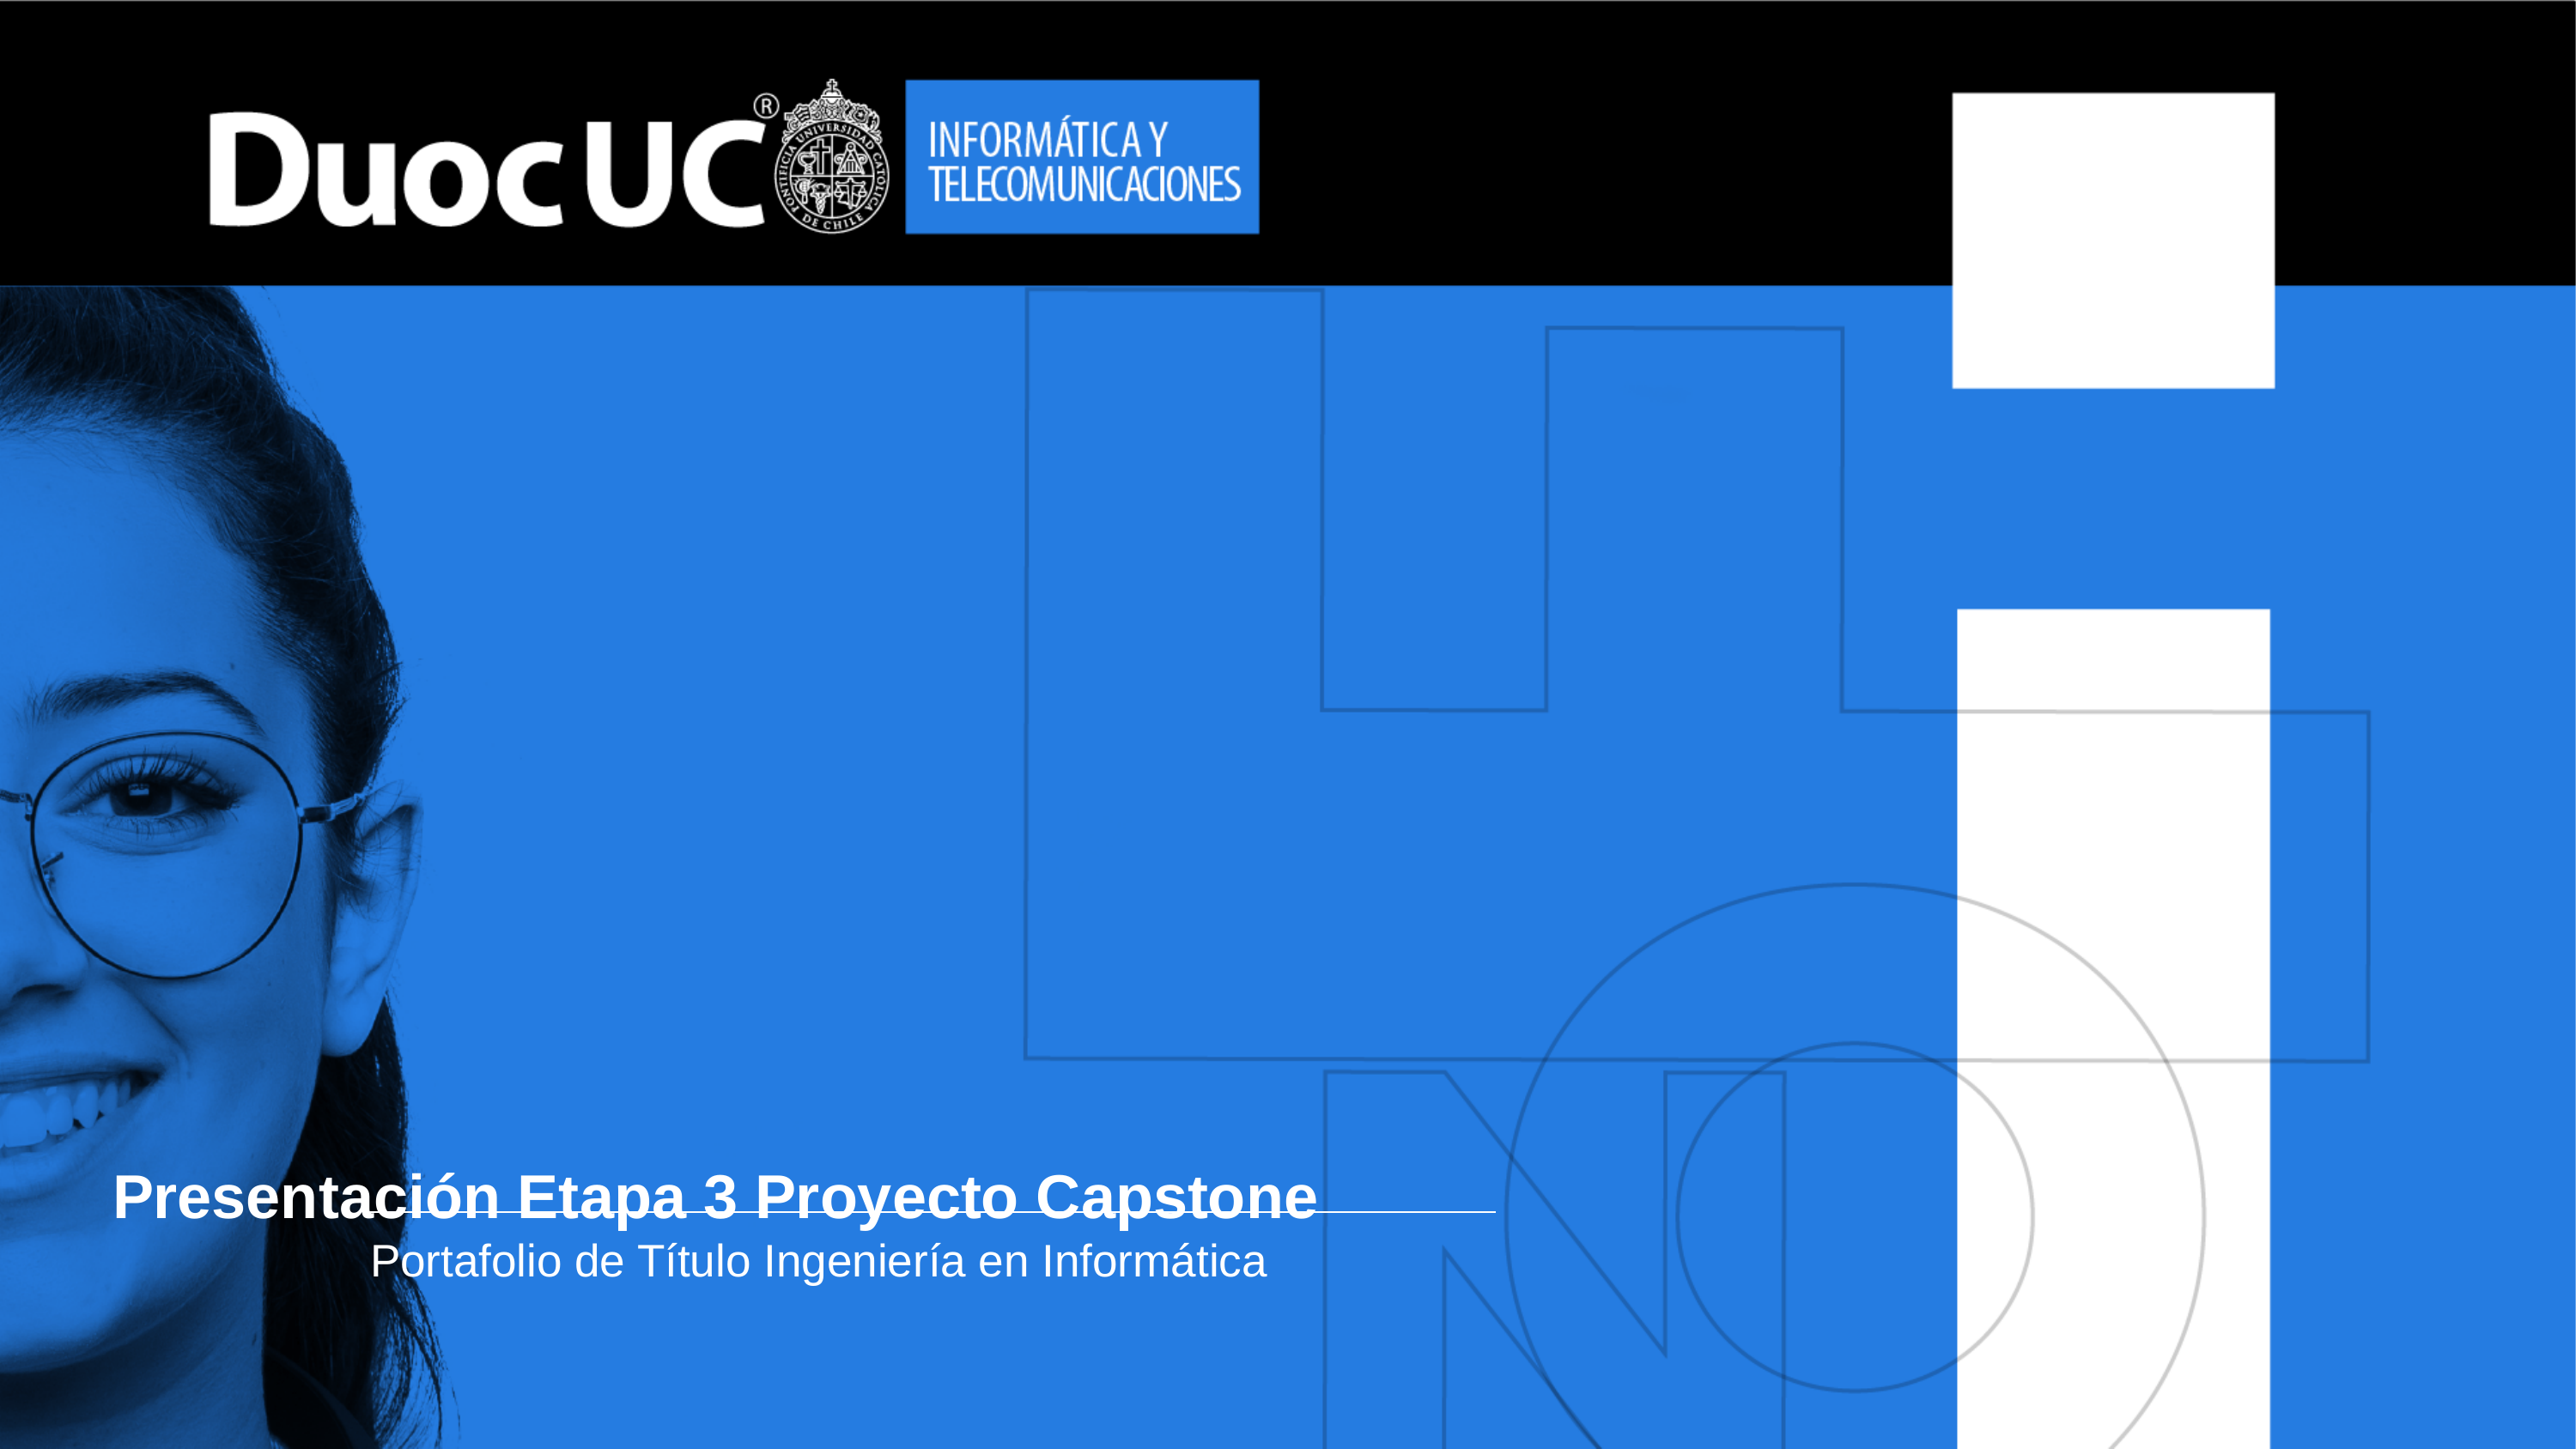

Presentación Etapa 3 Proyecto Capstone

Portafolio de Título Ingeniería en Informática